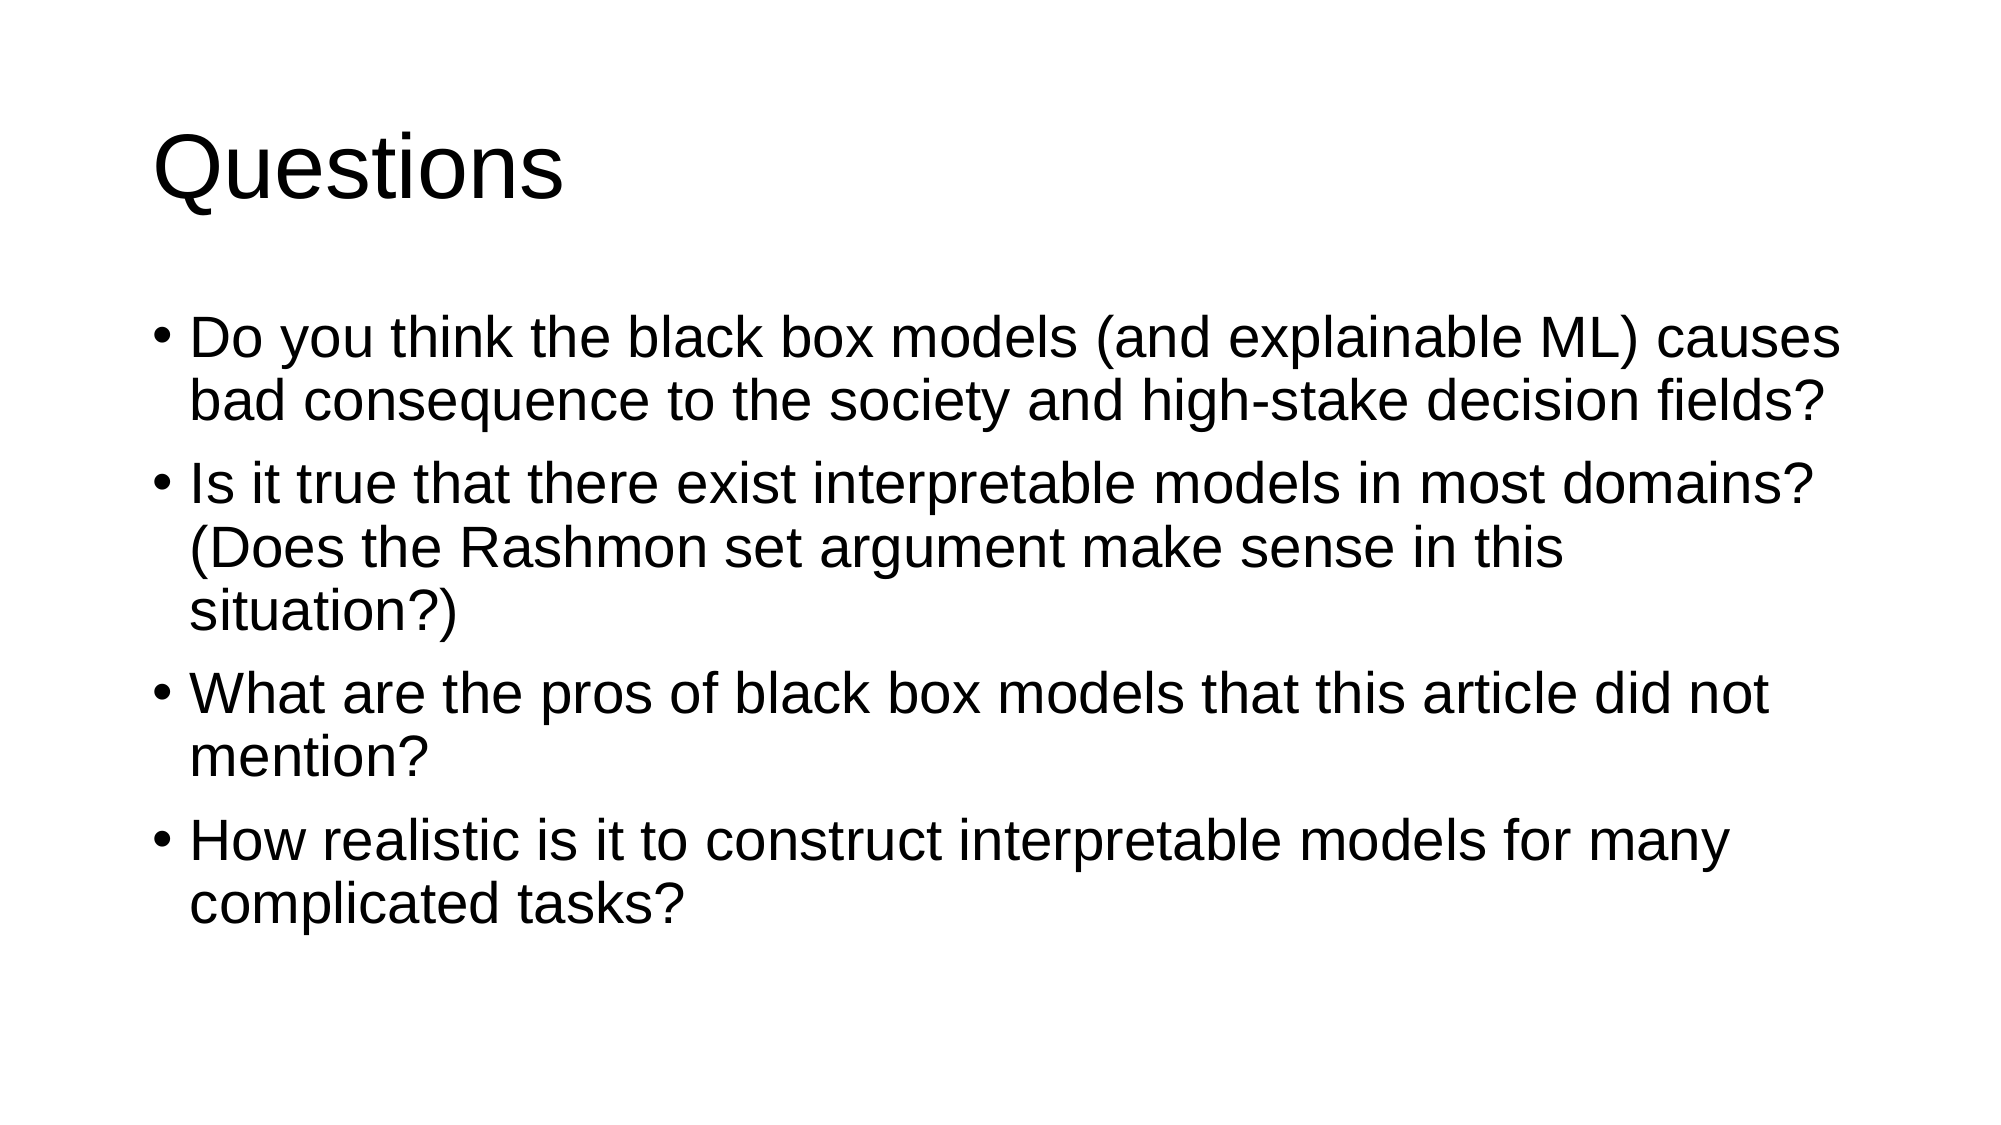

# Questions

Do you think the black box models (and explainable ML) causes bad consequence to the society and high-stake decision fields?
Is it true that there exist interpretable models in most domains? (Does the Rashmon set argument make sense in this situation?)
What are the pros of black box models that this article did not mention?
How realistic is it to construct interpretable models for many complicated tasks?